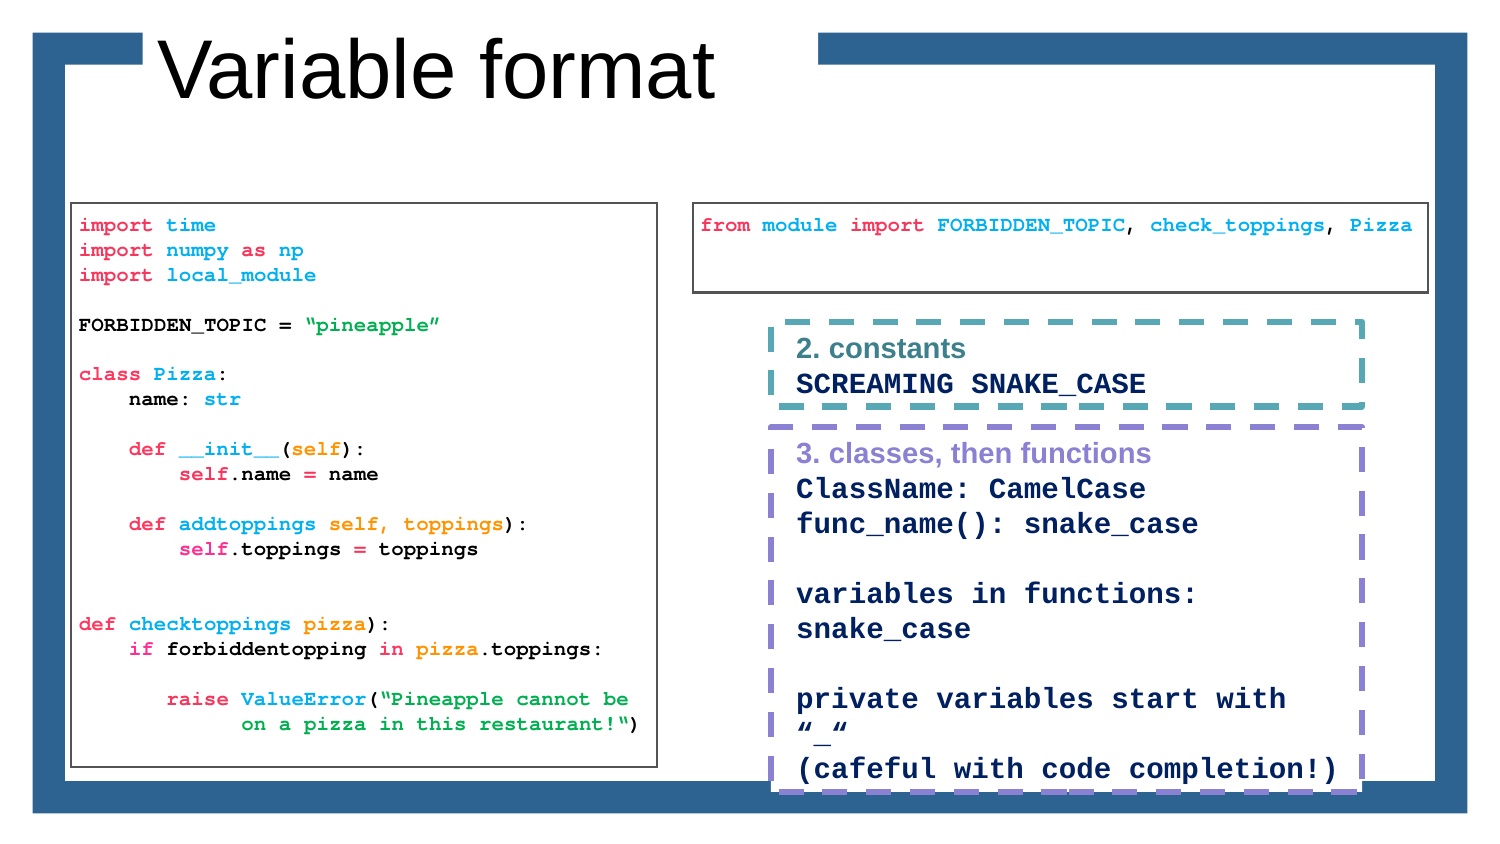

Variable format
import time
import numpy as np
import local_module

FORBIDDEN_TOPIC = “pineapple”

class Pizza:
    name: str

    def __init__(self):
        self.name = name

    def addtoppings(self, toppings):
        self.toppings = toppings

def checktoppings(pizza):
    if forbiddentopping in pizza.toppings:
       raise ValueError(“Pineapple cannot be
             on a pizza in this restaurant!“)

from module import FORBIDDEN_TOPIC, check_toppings, Pizza

2. constants
SCREAMING SNAKE_CASE
3. classes, then functions
ClassName: CamelCase
func_name(): snake_case

variables in functions: snake_case

private variables start with “_“
(cafeful with code completion!)